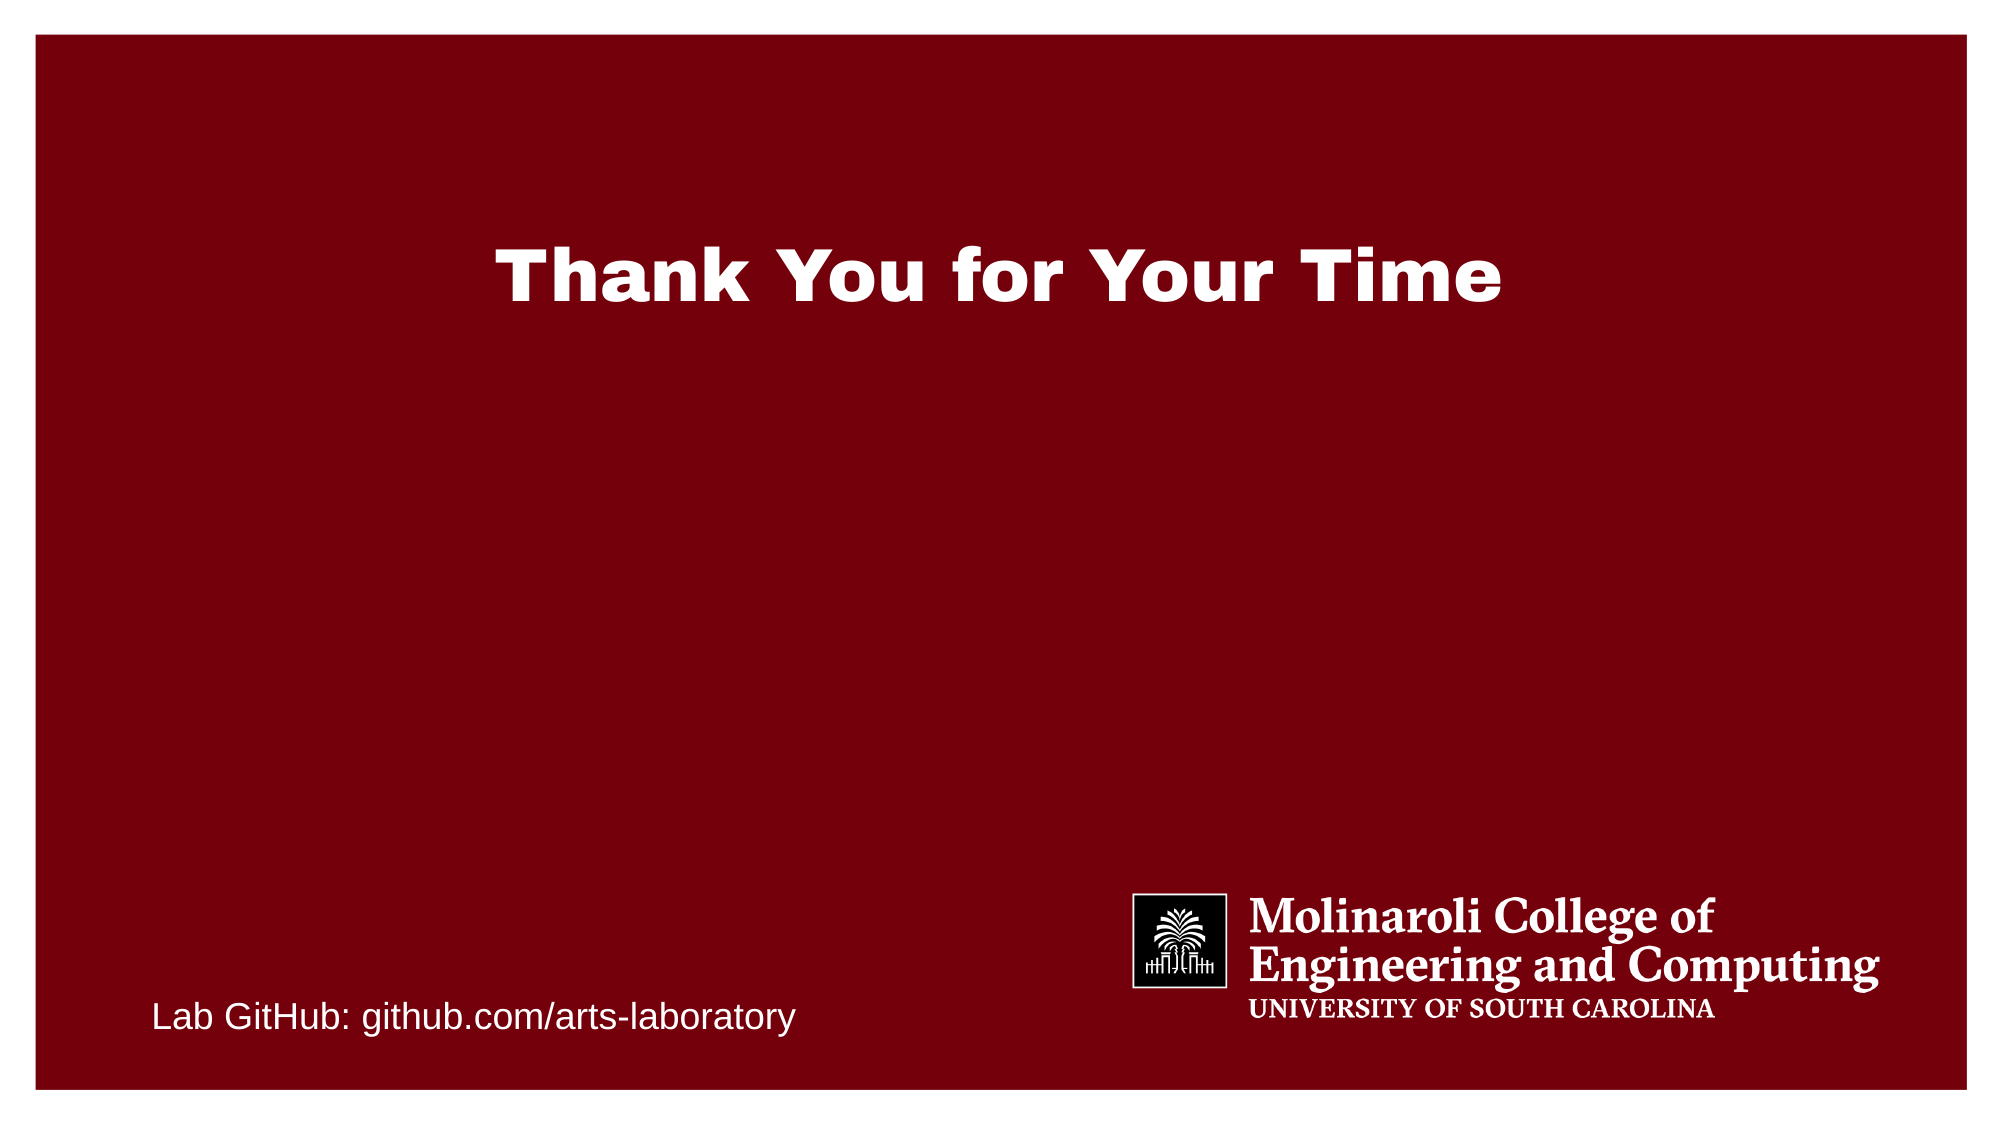

# Thank You for Your Time
Lab GitHub: github.com/arts-laboratory